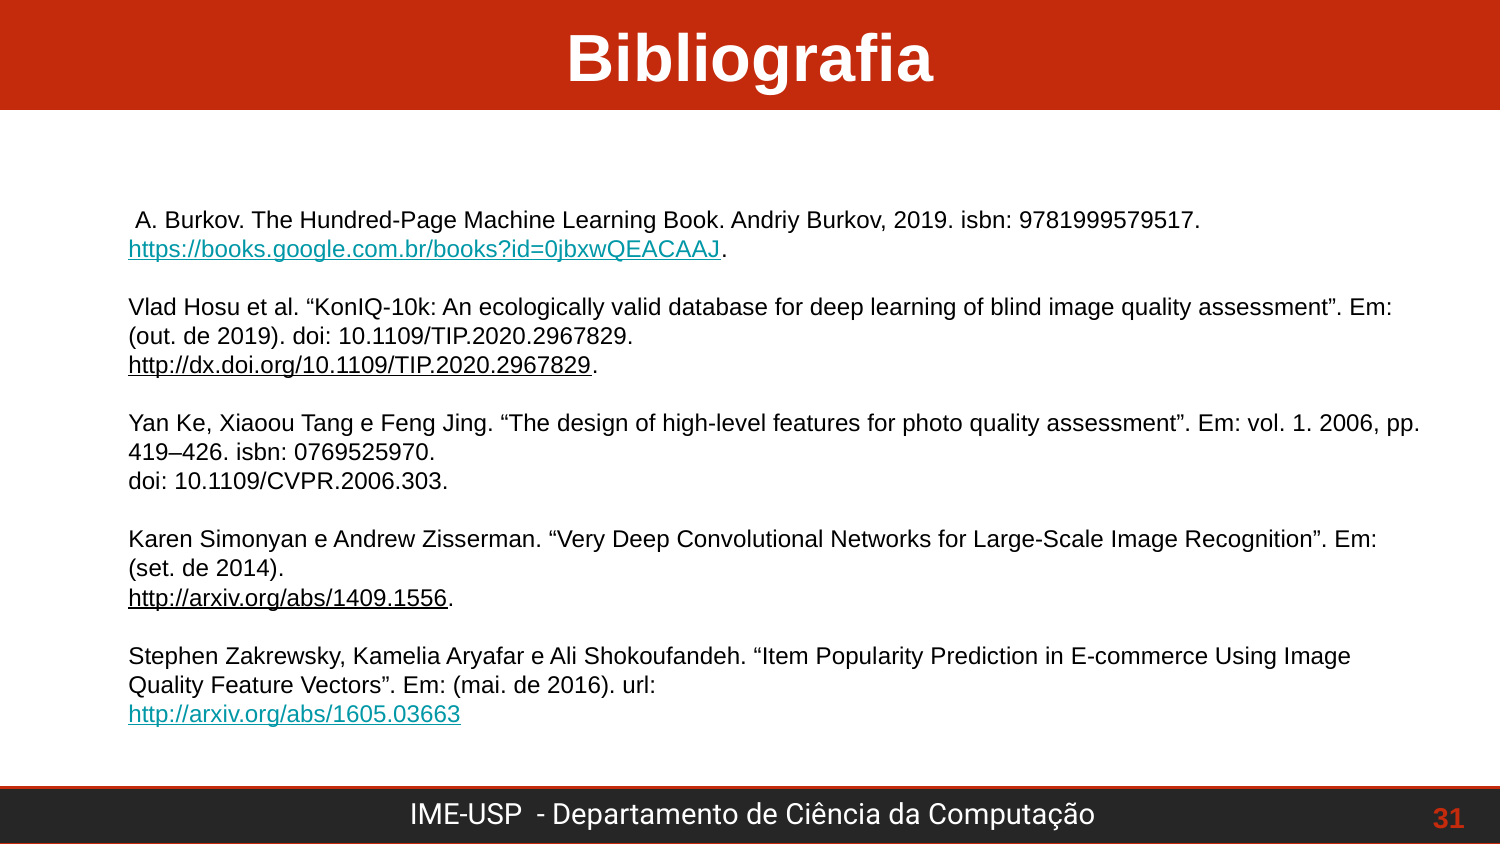

Bibliografia
 A. Burkov. The Hundred-Page Machine Learning Book. Andriy Burkov, 2019. isbn: 9781999579517. https://books.google.com.br/books?id=0jbxwQEACAAJ.

Vlad Hosu et al. “KonIQ-10k: An ecologically valid database for deep learning of blind image quality assessment”. Em: (out. de 2019). doi: 10.1109/TIP.2020.2967829.
http://dx.doi.org/10.1109/TIP.2020.2967829.

Yan Ke, Xiaoou Tang e Feng Jing. “The design of high-level features for photo quality assessment”. Em: vol. 1. 2006, pp. 419–426. isbn: 0769525970.
doi: 10.1109/CVPR.2006.303.

Karen Simonyan e Andrew Zisserman. “Very Deep Convolutional Networks for Large-Scale Image Recognition”. Em: (set. de 2014).
http://arxiv.org/abs/1409.1556.

Stephen Zakrewsky, Kamelia Aryafar e Ali Shokoufandeh. “Item Popularity Prediction in E-commerce Using Image Quality Feature Vectors”. Em: (mai. de 2016). url:
http://arxiv.org/abs/1605.03663
33
31
IME-USP  - Departamento de Ciência da Computação